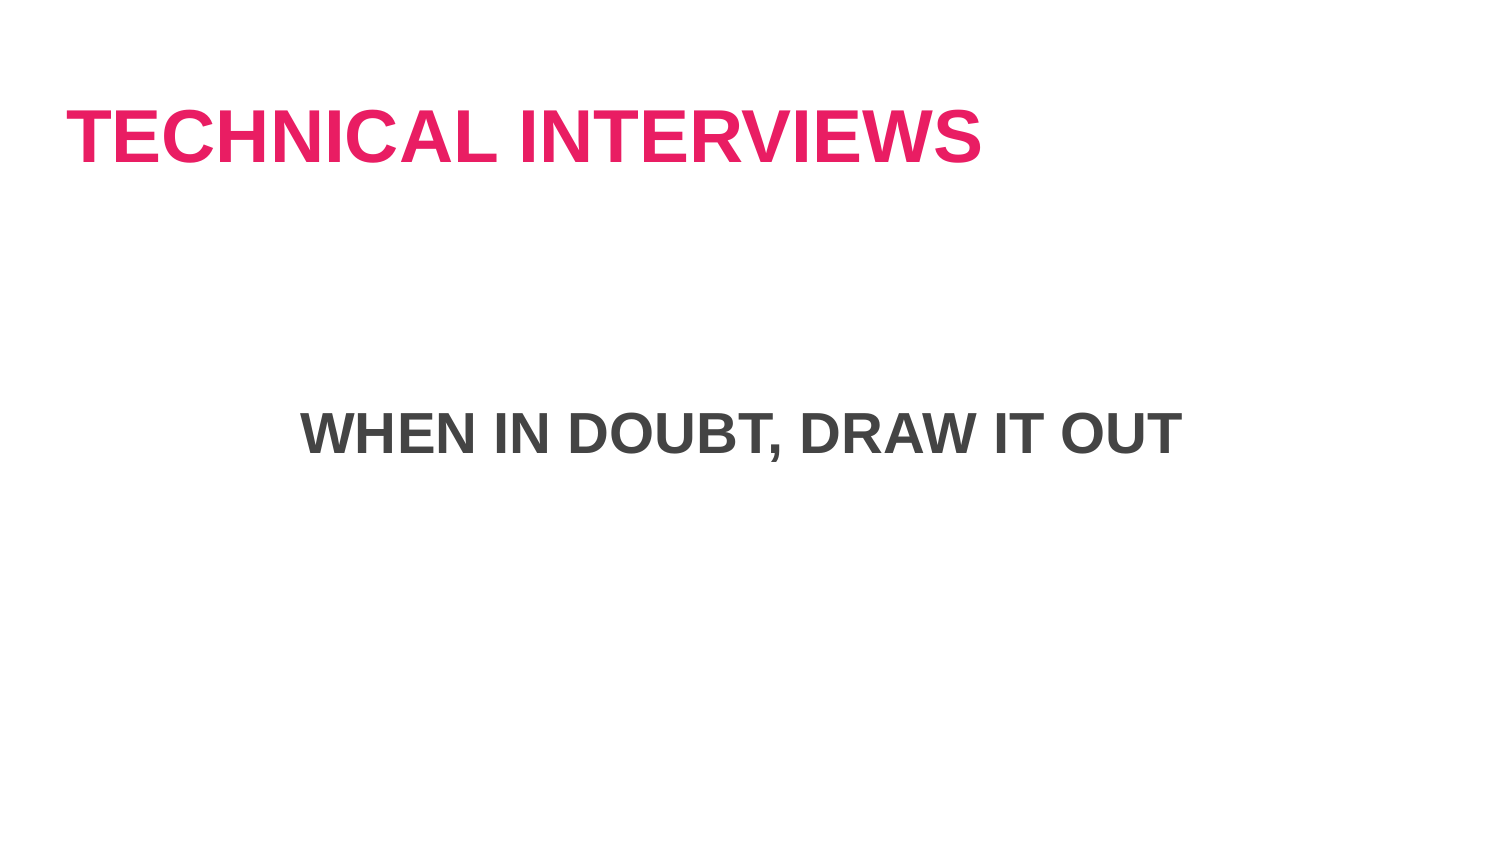

# TECHNICAL INTERVIEWS
WHEN IN DOUBT, DRAW IT OUT